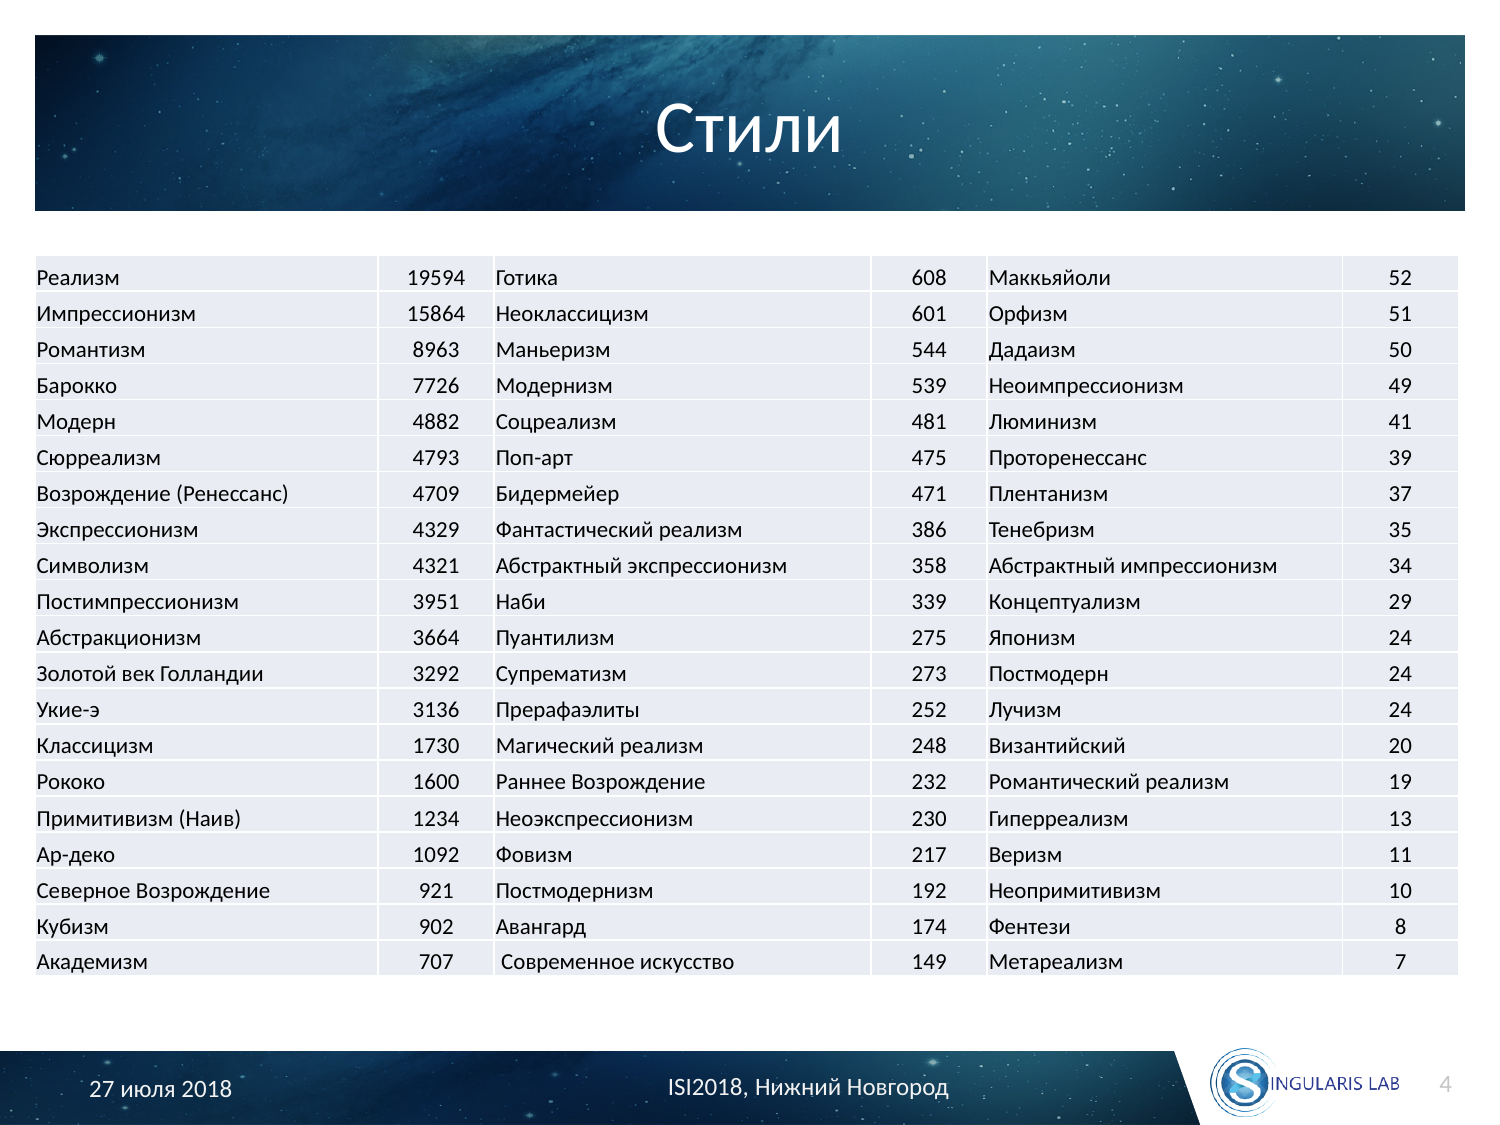

# Стили
| Реализм | 19594 | Готика | 608 | Маккьяйоли | 52 |
| --- | --- | --- | --- | --- | --- |
| Импрессионизм | 15864 | Неоклассицизм | 601 | Орфизм | 51 |
| Романтизм | 8963 | Маньеризм | 544 | Дадаизм | 50 |
| Барокко | 7726 | Модернизм | 539 | Неоимпрессионизм | 49 |
| Модерн | 4882 | Соцреализм | 481 | Люминизм | 41 |
| Сюрреализм | 4793 | Поп-арт | 475 | Проторенессанс | 39 |
| Возрождение (Ренессанс) | 4709 | Бидермейер | 471 | Плентанизм | 37 |
| Экспрессионизм | 4329 | Фантастический реализм | 386 | Тенебризм | 35 |
| Символизм | 4321 | Абстрактный экспрессионизм | 358 | Абстрактный импрессионизм | 34 |
| Постимпрессионизм | 3951 | Наби | 339 | Концептуализм | 29 |
| Абстракционизм | 3664 | Пуантилизм | 275 | Японизм | 24 |
| Золотой век Голландии | 3292 | Супрематизм | 273 | Постмодерн | 24 |
| Укие-э | 3136 | Прерафаэлиты | 252 | Лучизм | 24 |
| Классицизм | 1730 | Магический реализм | 248 | Византийский | 20 |
| Рококо | 1600 | Раннее Возрождение | 232 | Романтический реализм | 19 |
| Примитивизм (Наив) | 1234 | Неоэкспрессионизм | 230 | Гиперреализм | 13 |
| Ар-деко | 1092 | Фовизм | 217 | Веризм | 11 |
| Северное Возрождение | 921 | Постмодернизм | 192 | Неопримитивизм | 10 |
| Кубизм | 902 | Авангард | 174 | Фентези | 8 |
| Академизм | 707 | Современное искусство | 149 | Метареализм | 7 |
4
ISI2018, Нижний Новгород
27 июля 2018